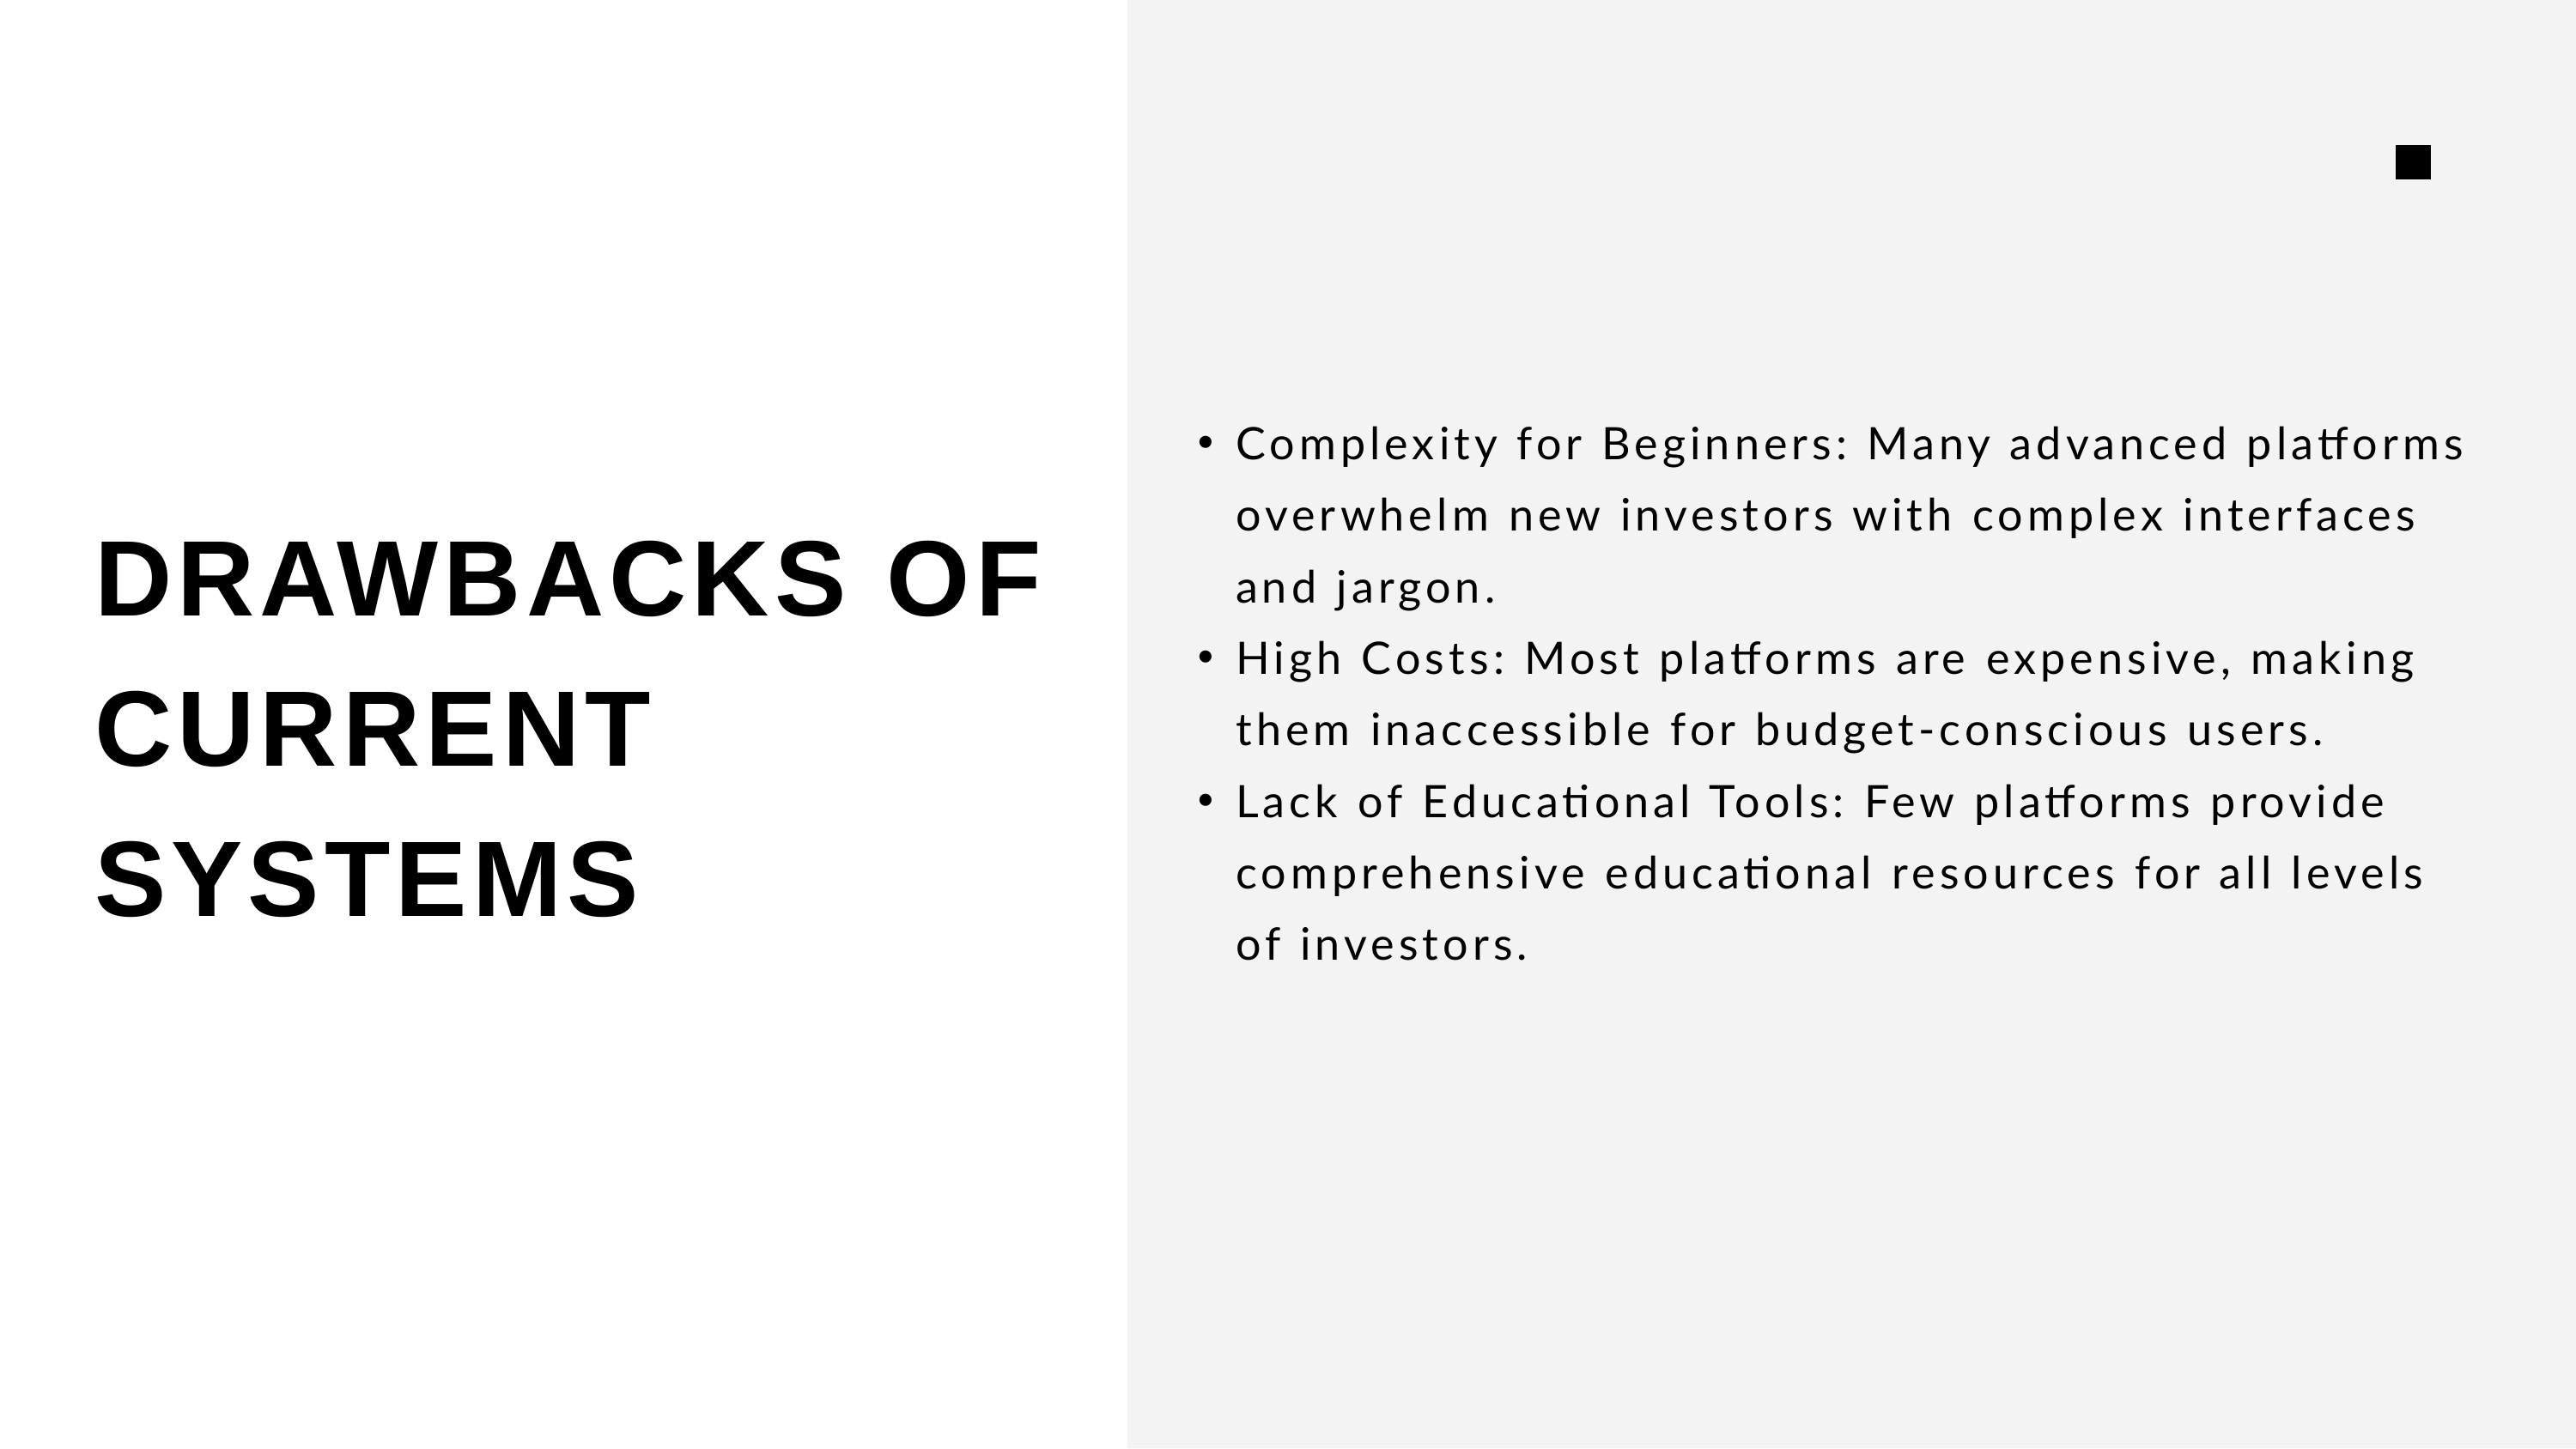

Complexity for Beginners: Many advanced platforms overwhelm new investors with complex interfaces and jargon.
High Costs: Most platforms are expensive, making them inaccessible for budget-conscious users.
Lack of Educational Tools: Few platforms provide comprehensive educational resources for all levels of investors.

DRAWBACKS OF CURRENT SYSTEMS